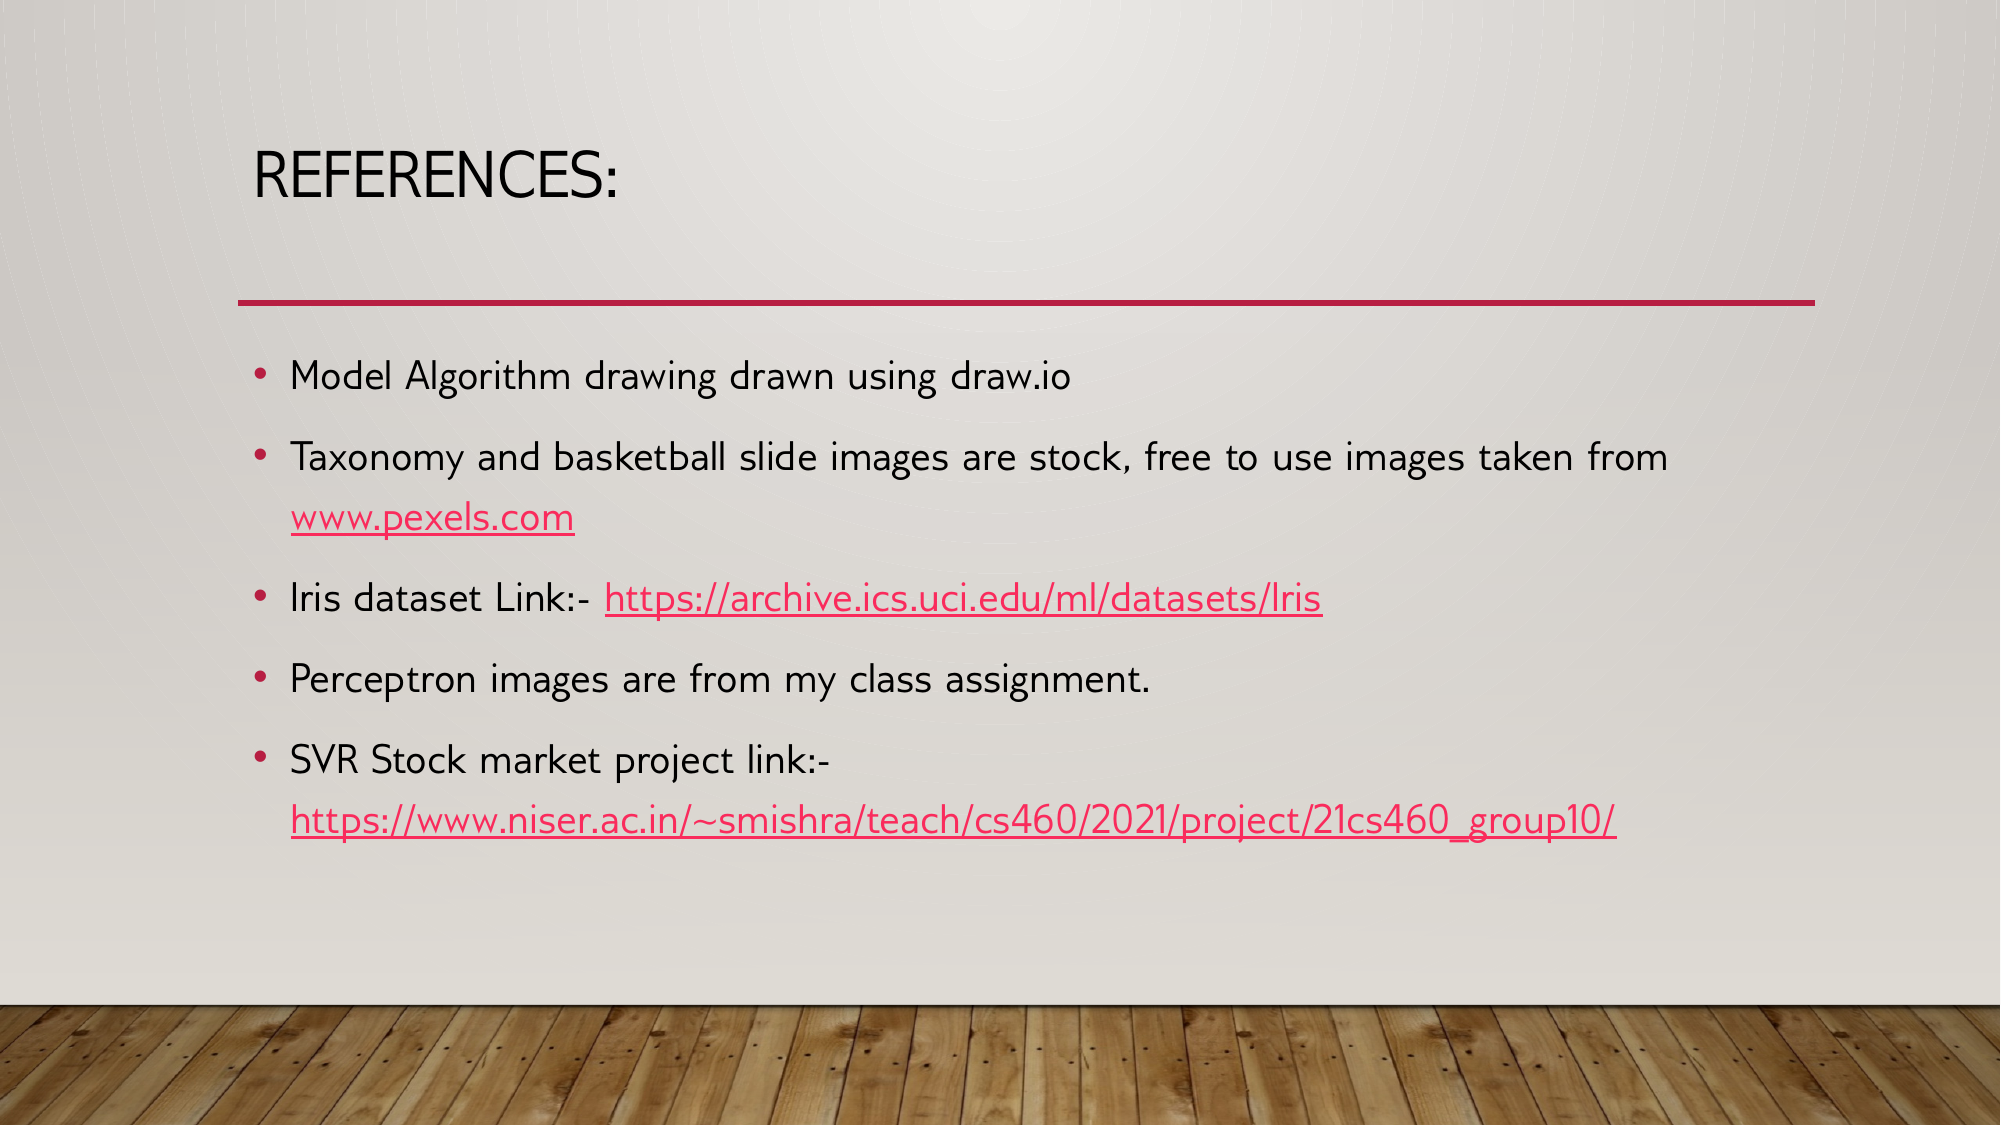

# References:
Model Algorithm drawing drawn using draw.io
Taxonomy and basketball slide images are stock, free to use images taken from www.pexels.com
Iris dataset Link:- https://archive.ics.uci.edu/ml/datasets/Iris
Perceptron images are from my class assignment.
SVR Stock market project link:- https://www.niser.ac.in/~smishra/teach/cs460/2021/project/21cs460_group10/